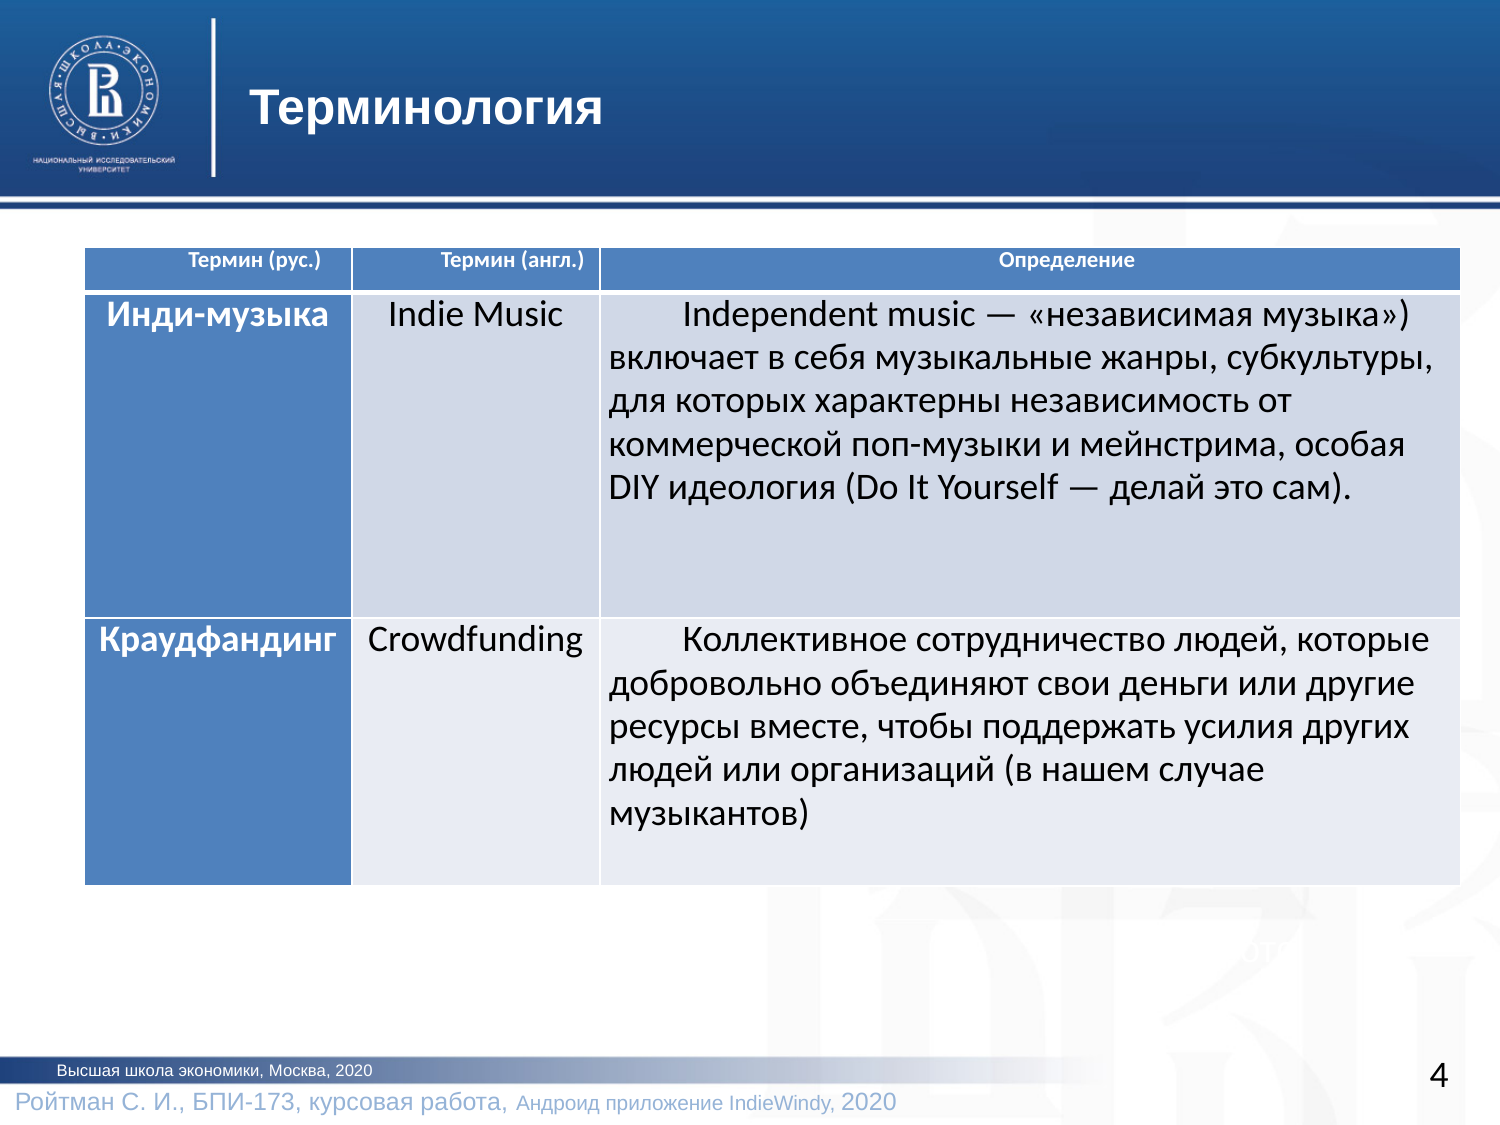

Терминология
| Термин (рус.) | Термин (англ.) | Определение |
| --- | --- | --- |
| Инди-музыка | Indie Music | Independent music — «независимая музыка») включает в себя музыкальные жанры, субкультуры, для которых характерны независимость от коммерческой поп-музыки и мейнстрима, особая DIY идеология (Do It Yourself — делай это сам). |
| Краудфандинг | Crowdfunding | Коллективное сотрудничество людей, которые добровольно объединяют свои деньги или другие ресурсы вместе, чтобы поддержать усилия других людей или организаций (в нашем случае музыкантов) |
фото
фото
4
Высшая школа экономики, Москва, 2020
Ройтман С. И., БПИ-173, курсовая работа, Андроид приложение IndieWindy, 2020